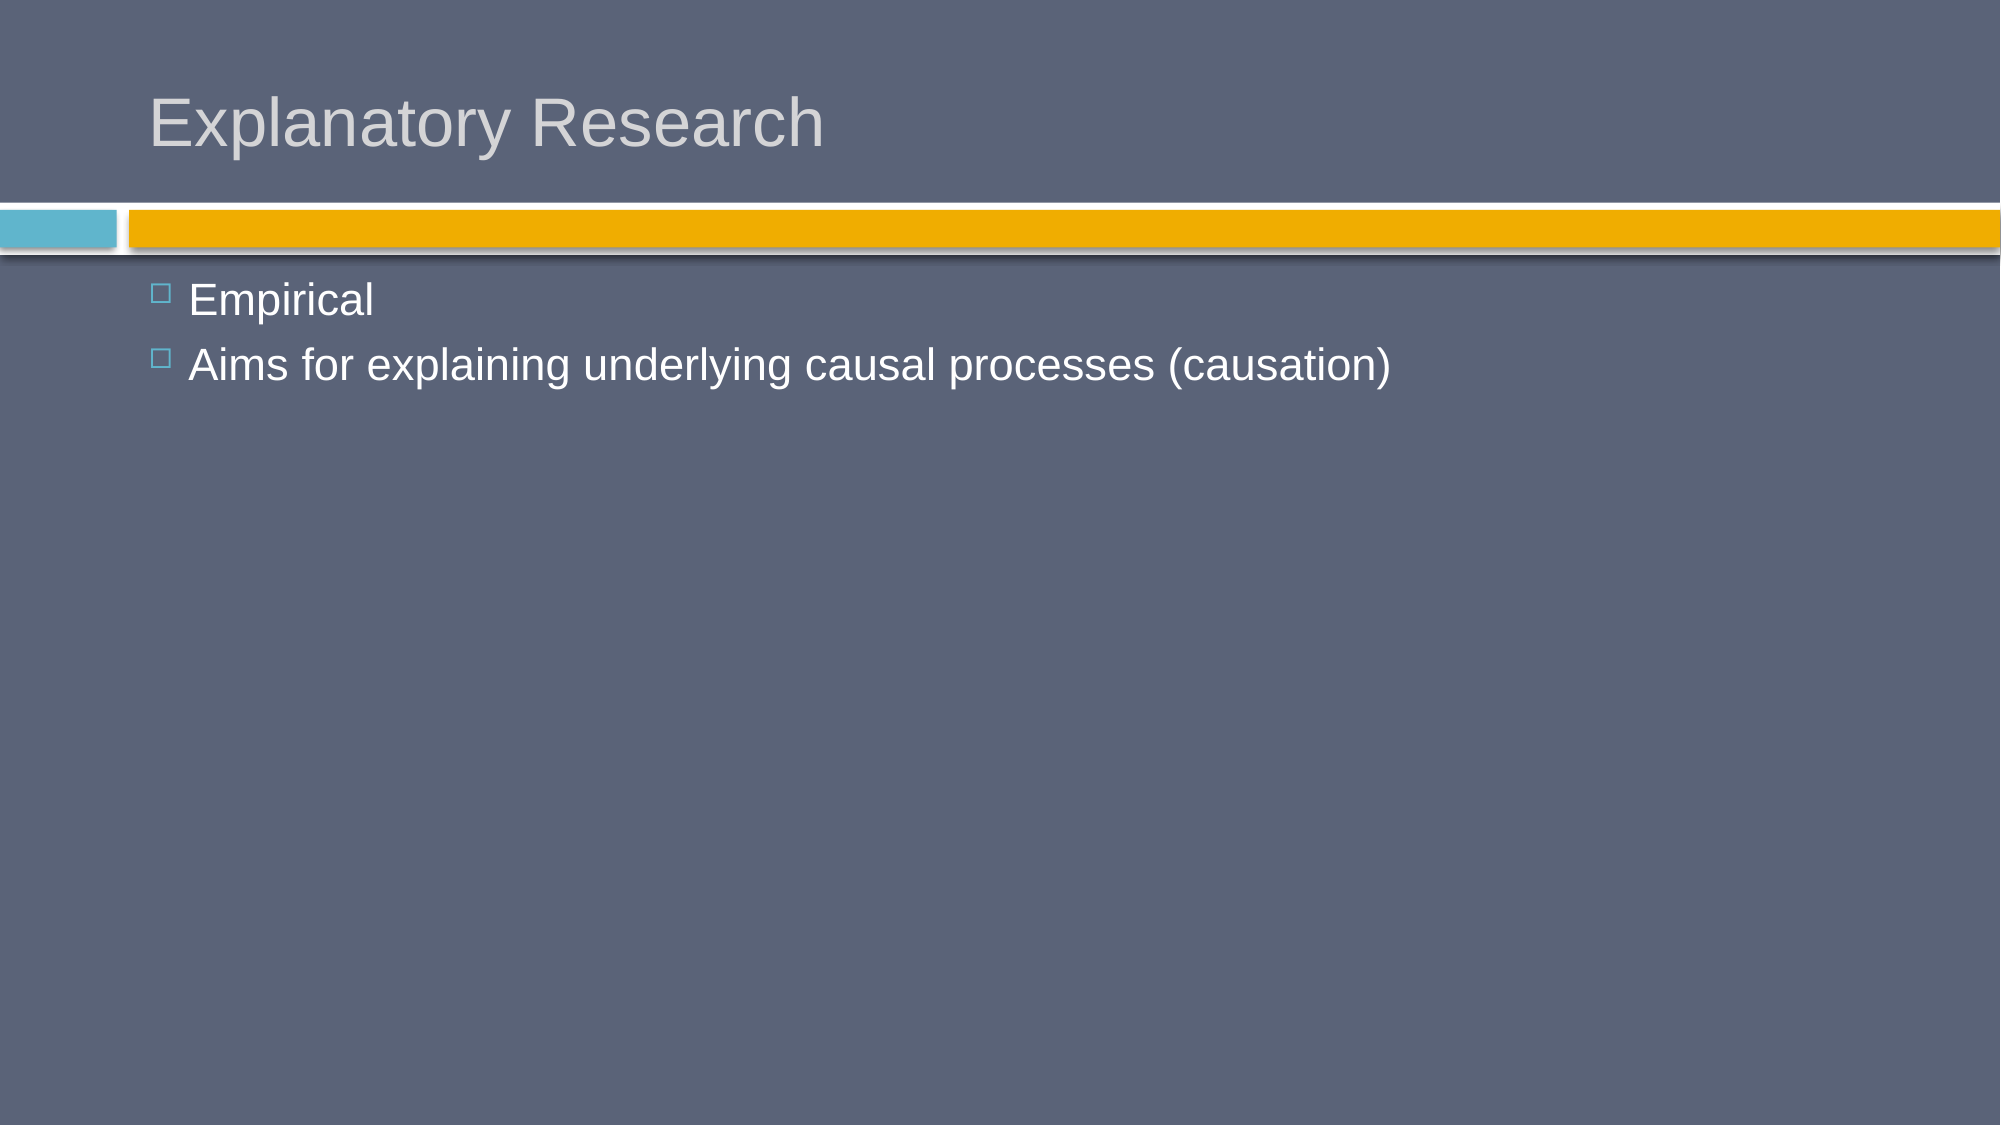

# Explanatory Research
Empirical
Aims for explaining underlying causal processes (causation)